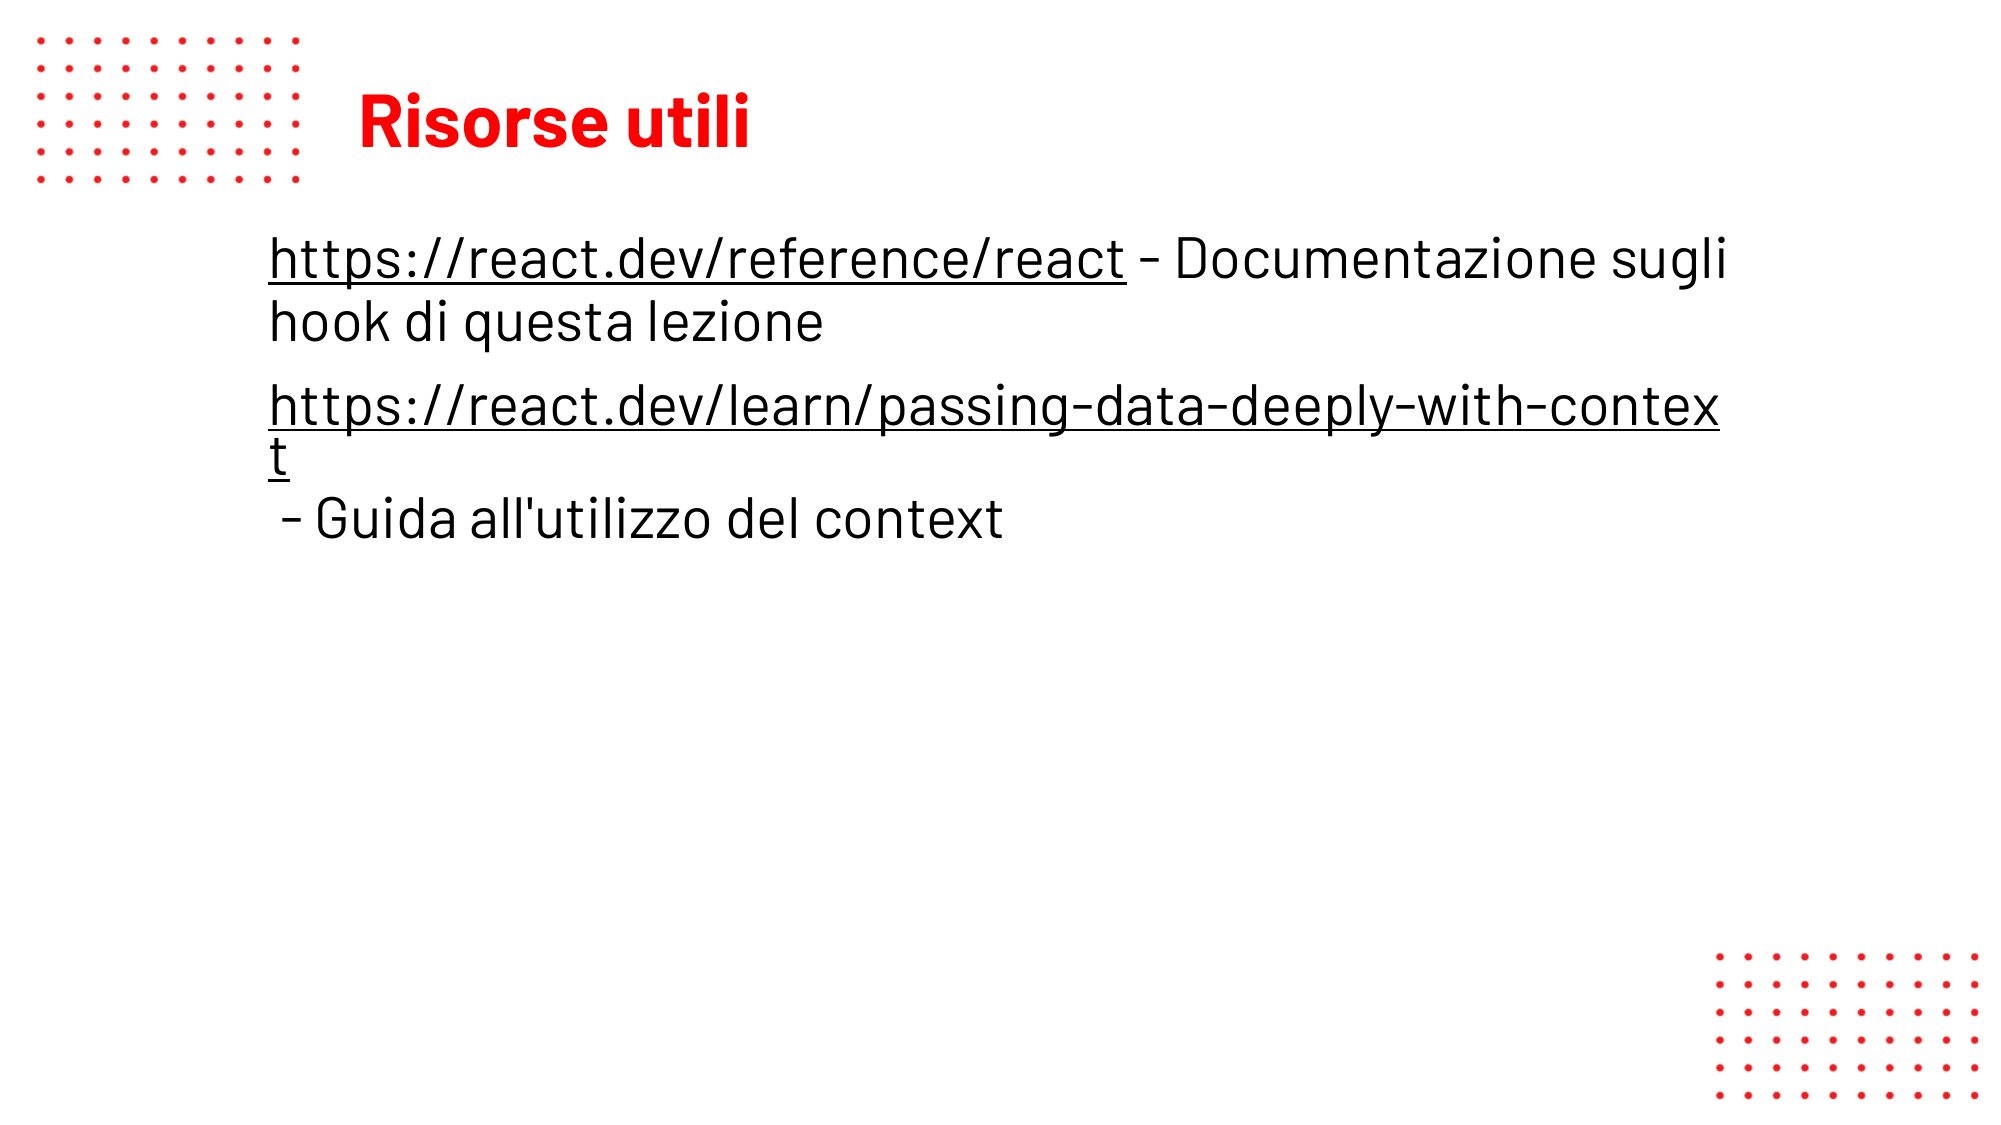

Risorse utili
https://react.dev/reference/react - Documentazione sugli hook di questa lezione
https://react.dev/learn/passing-data-deeply-with-context - Guida all'utilizzo del context